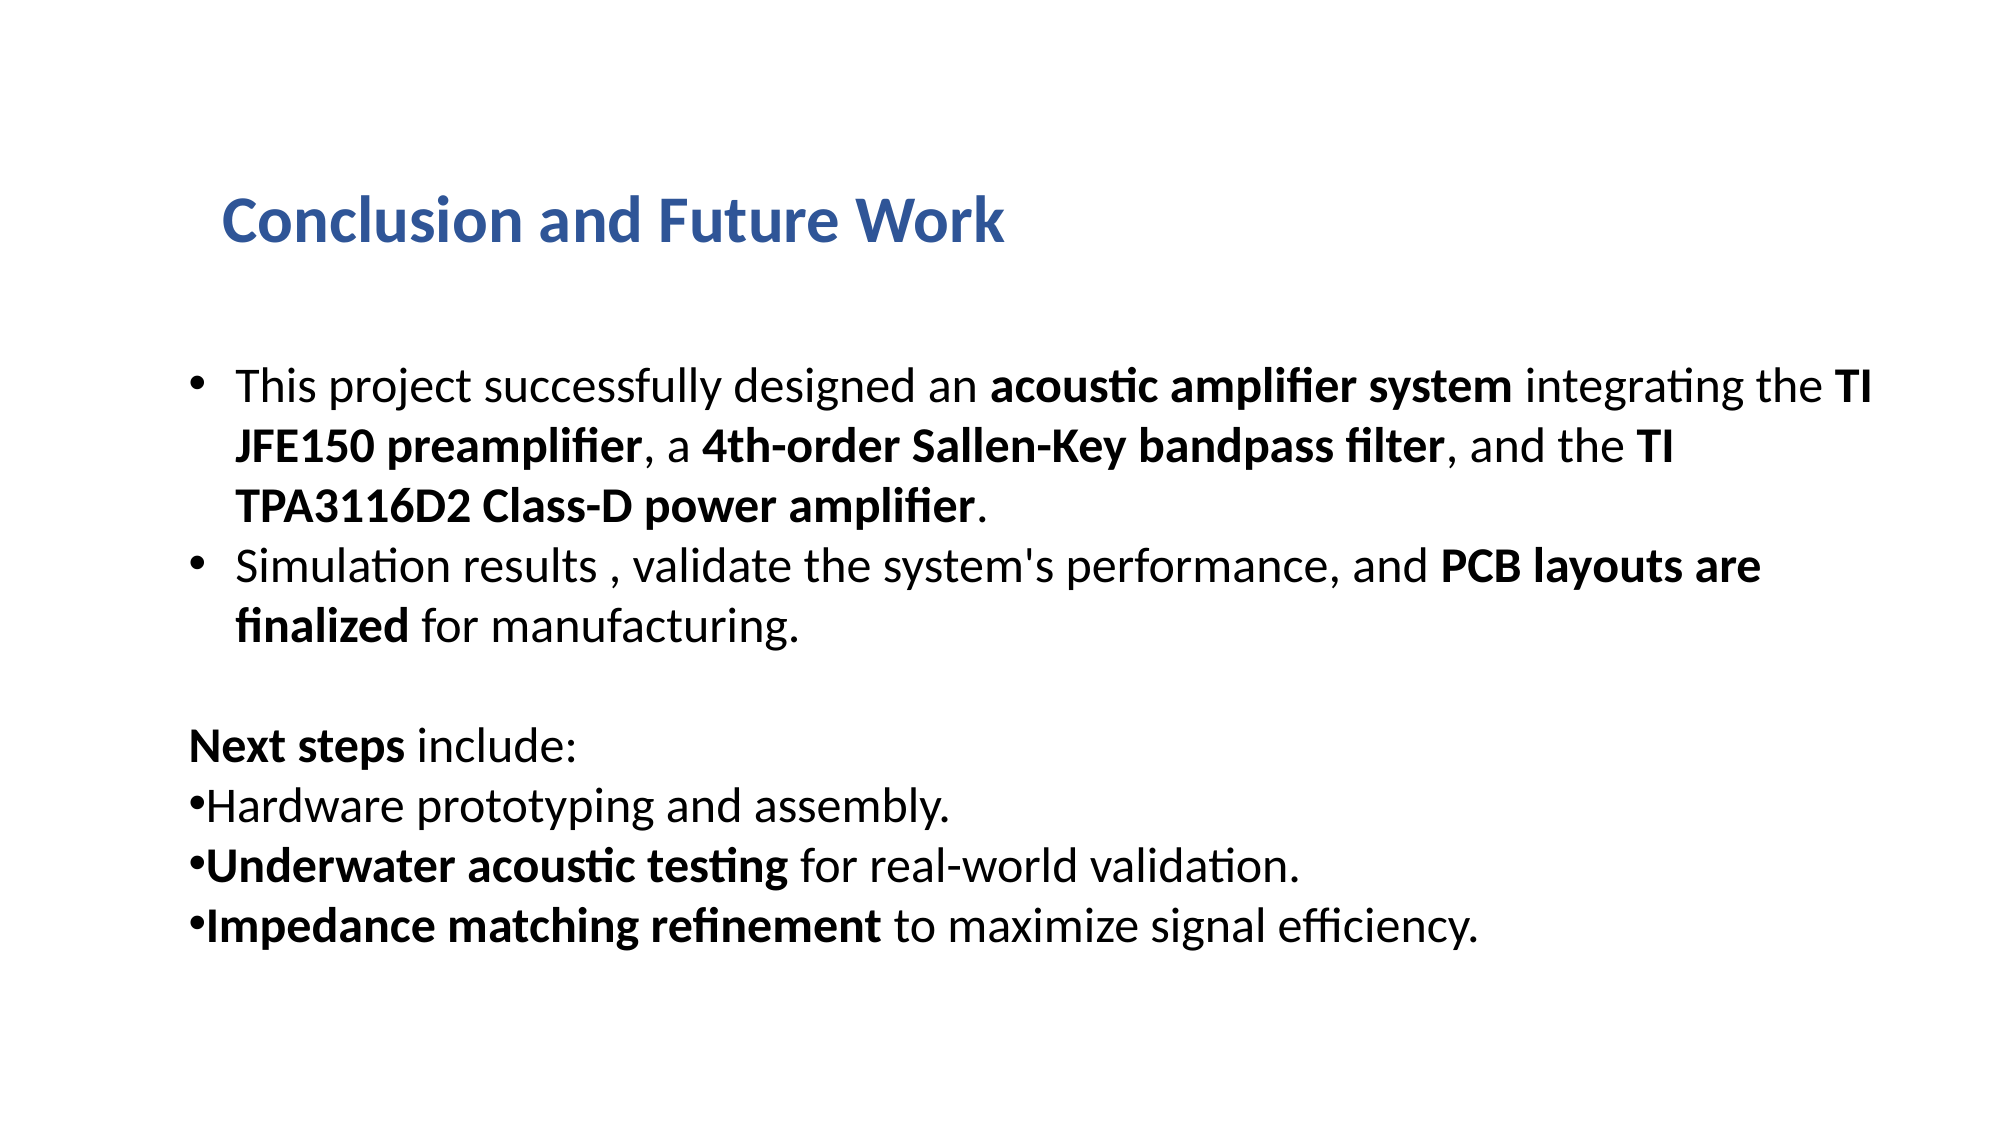

Conclusion and Future Work
This project successfully designed an acoustic amplifier system integrating the TI JFE150 preamplifier, a 4th-order Sallen-Key bandpass filter, and the TI TPA3116D2 Class-D power amplifier.
Simulation results , validate the system's performance, and PCB layouts are finalized for manufacturing.

Next steps include:
Hardware prototyping and assembly.
Underwater acoustic testing for real-world validation.
Impedance matching refinement to maximize signal efficiency.